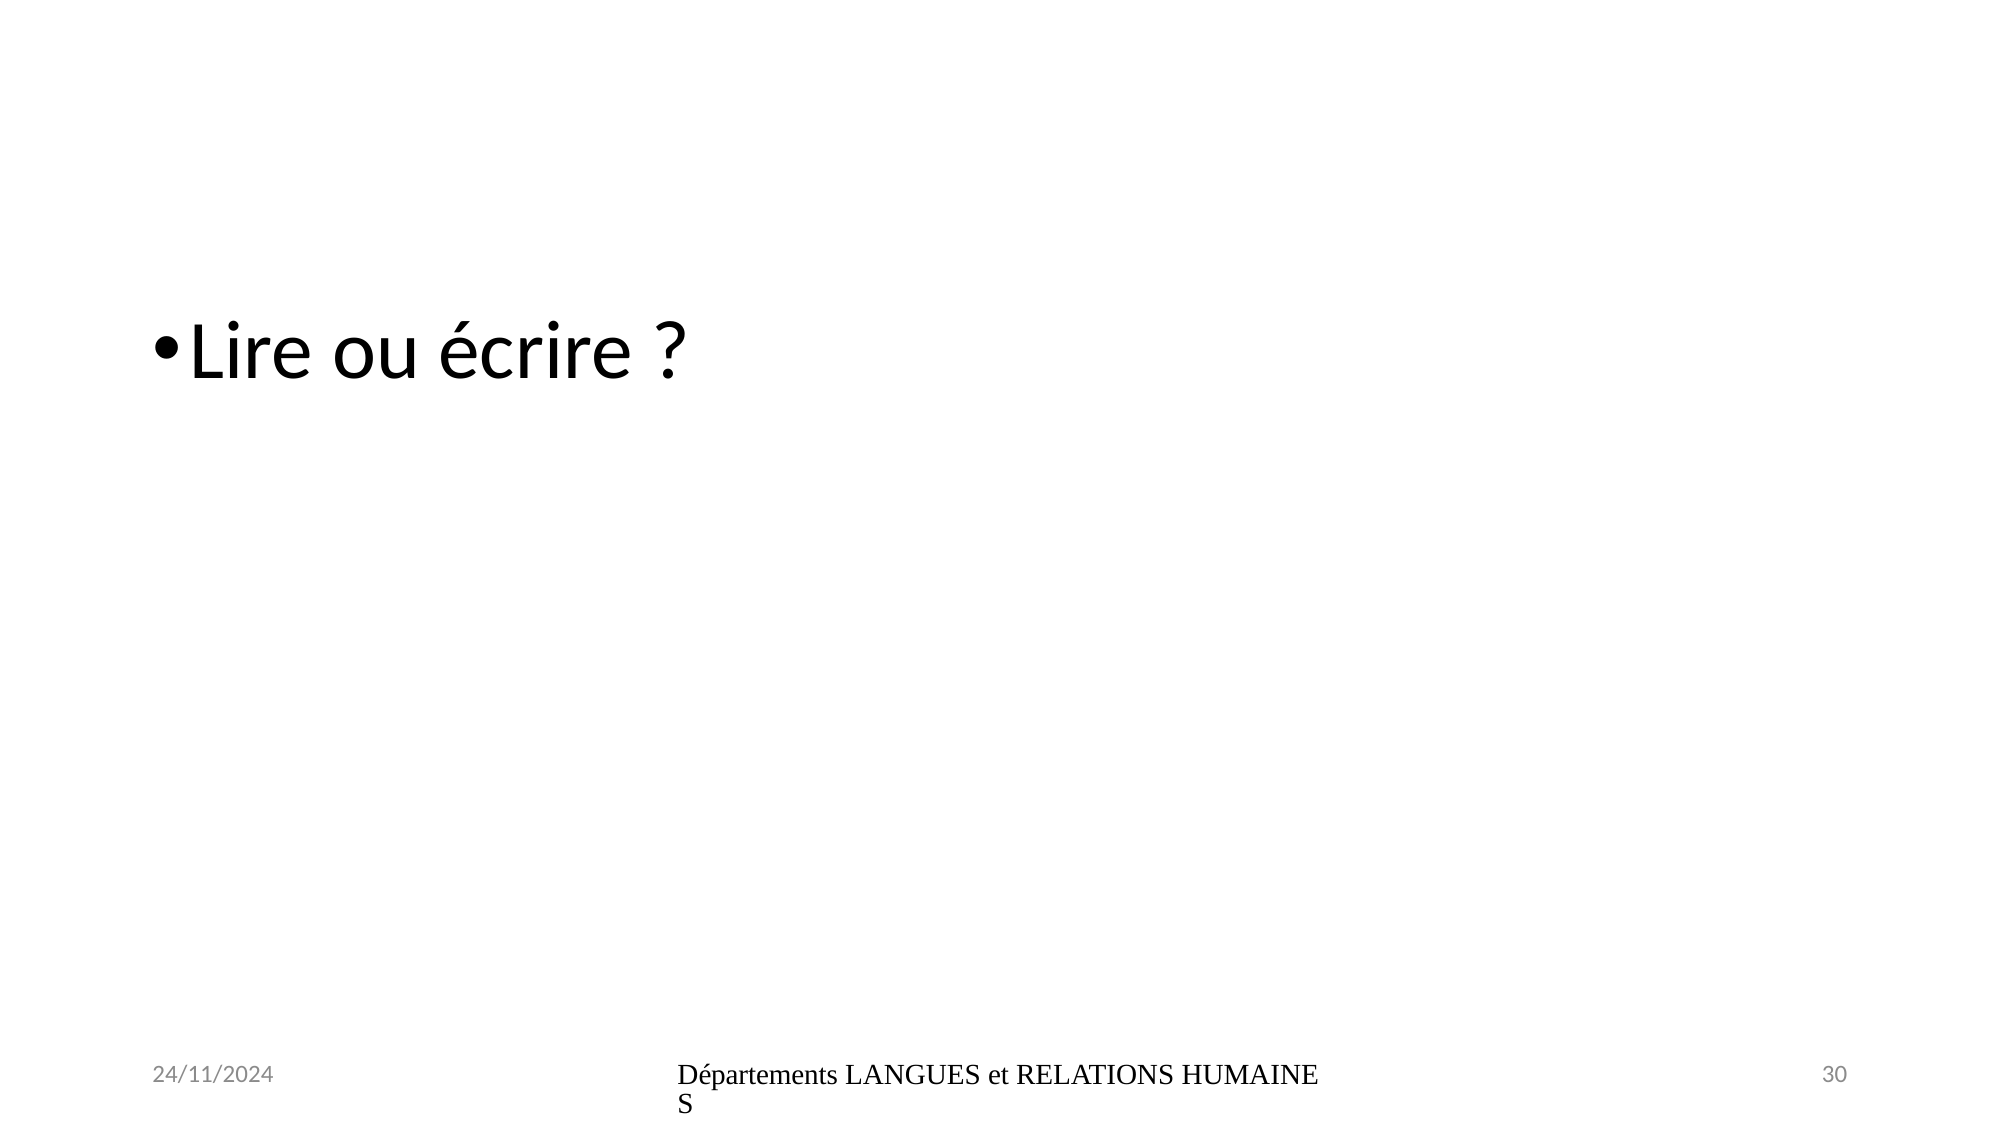

#
Lire ou écrire ?
24/11/2024
Départements LANGUES et RELATIONS HUMAINES
30